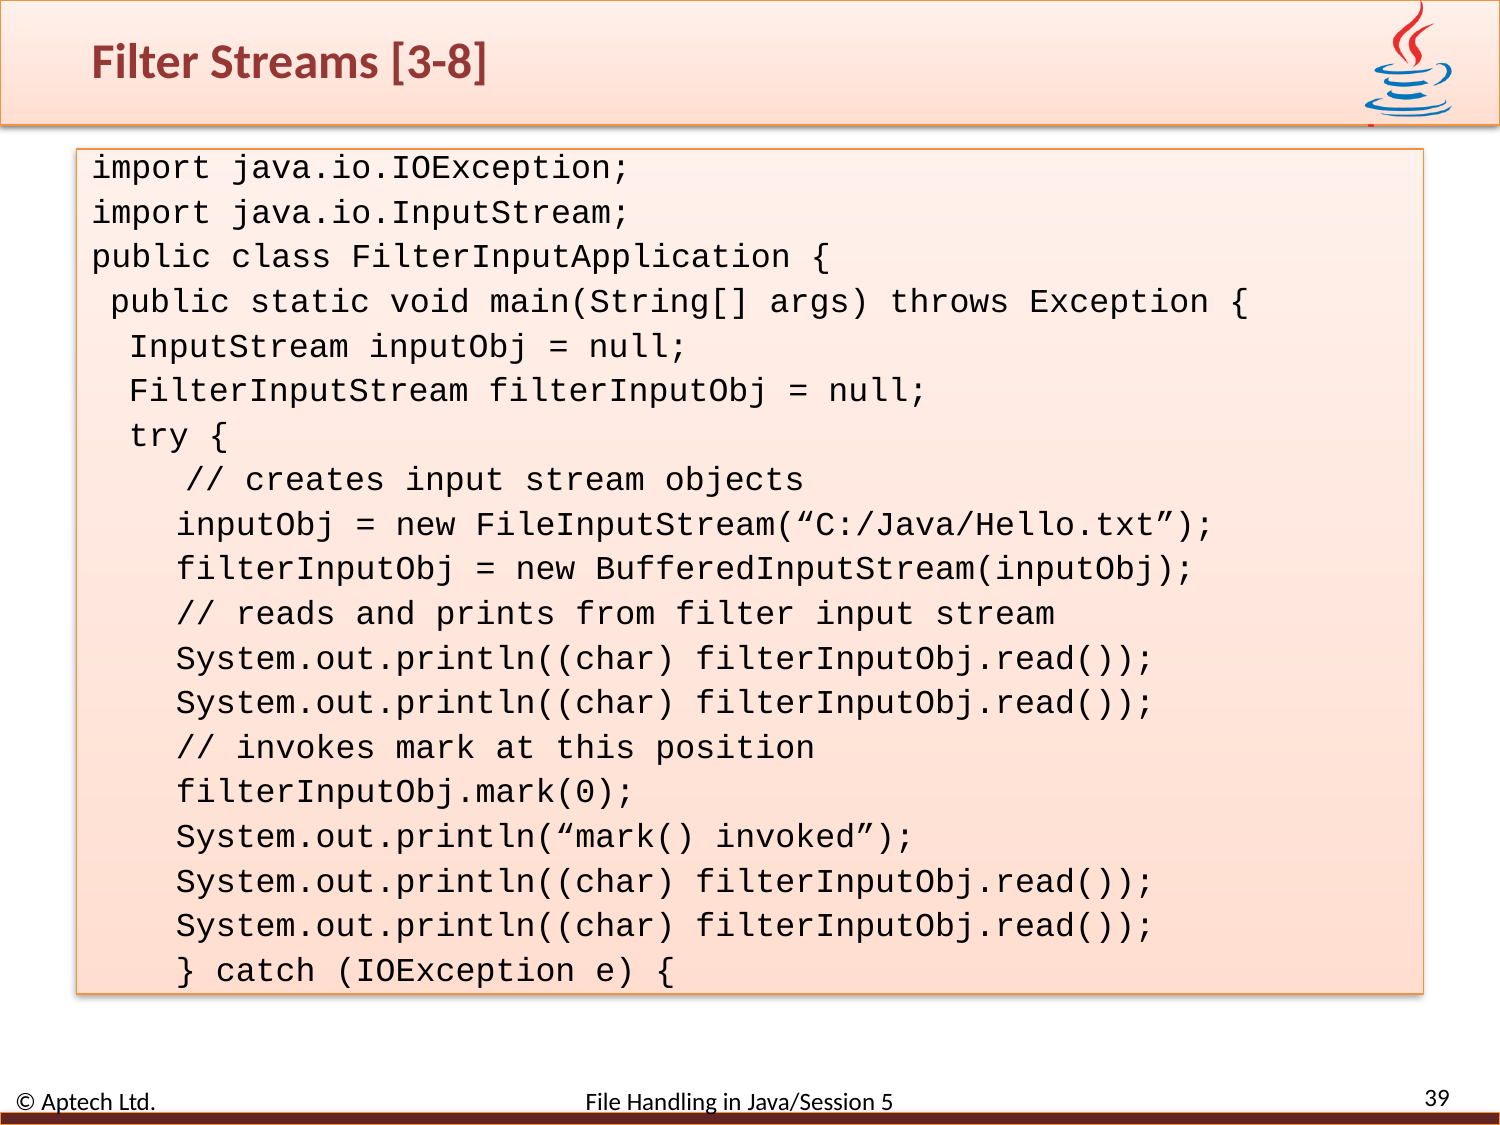

# Filter Streams [3-8]

import java.io.IOException;
import java.io.InputStream;
public class FilterInputApplication {
public static void main(String[] args) throws Exception {
InputStream inputObj = null;
FilterInputStream filterInputObj = null;
try {
// creates input stream objects
inputObj = new FileInputStream(“C:/Java/Hello.txt”);
filterInputObj = new BufferedInputStream(inputObj);
// reads and prints from filter input stream
System.out.println((char) filterInputObj.read());
System.out.println((char) filterInputObj.read());
// invokes mark at this position
filterInputObj.mark(0);
System.out.println(“mark() invoked”);
System.out.println((char) filterInputObj.read());
System.out.println((char) filterInputObj.read());
} catch (IOException e) {
39
© Aptech Ltd.                                                                           File Handling in Java/Session 5